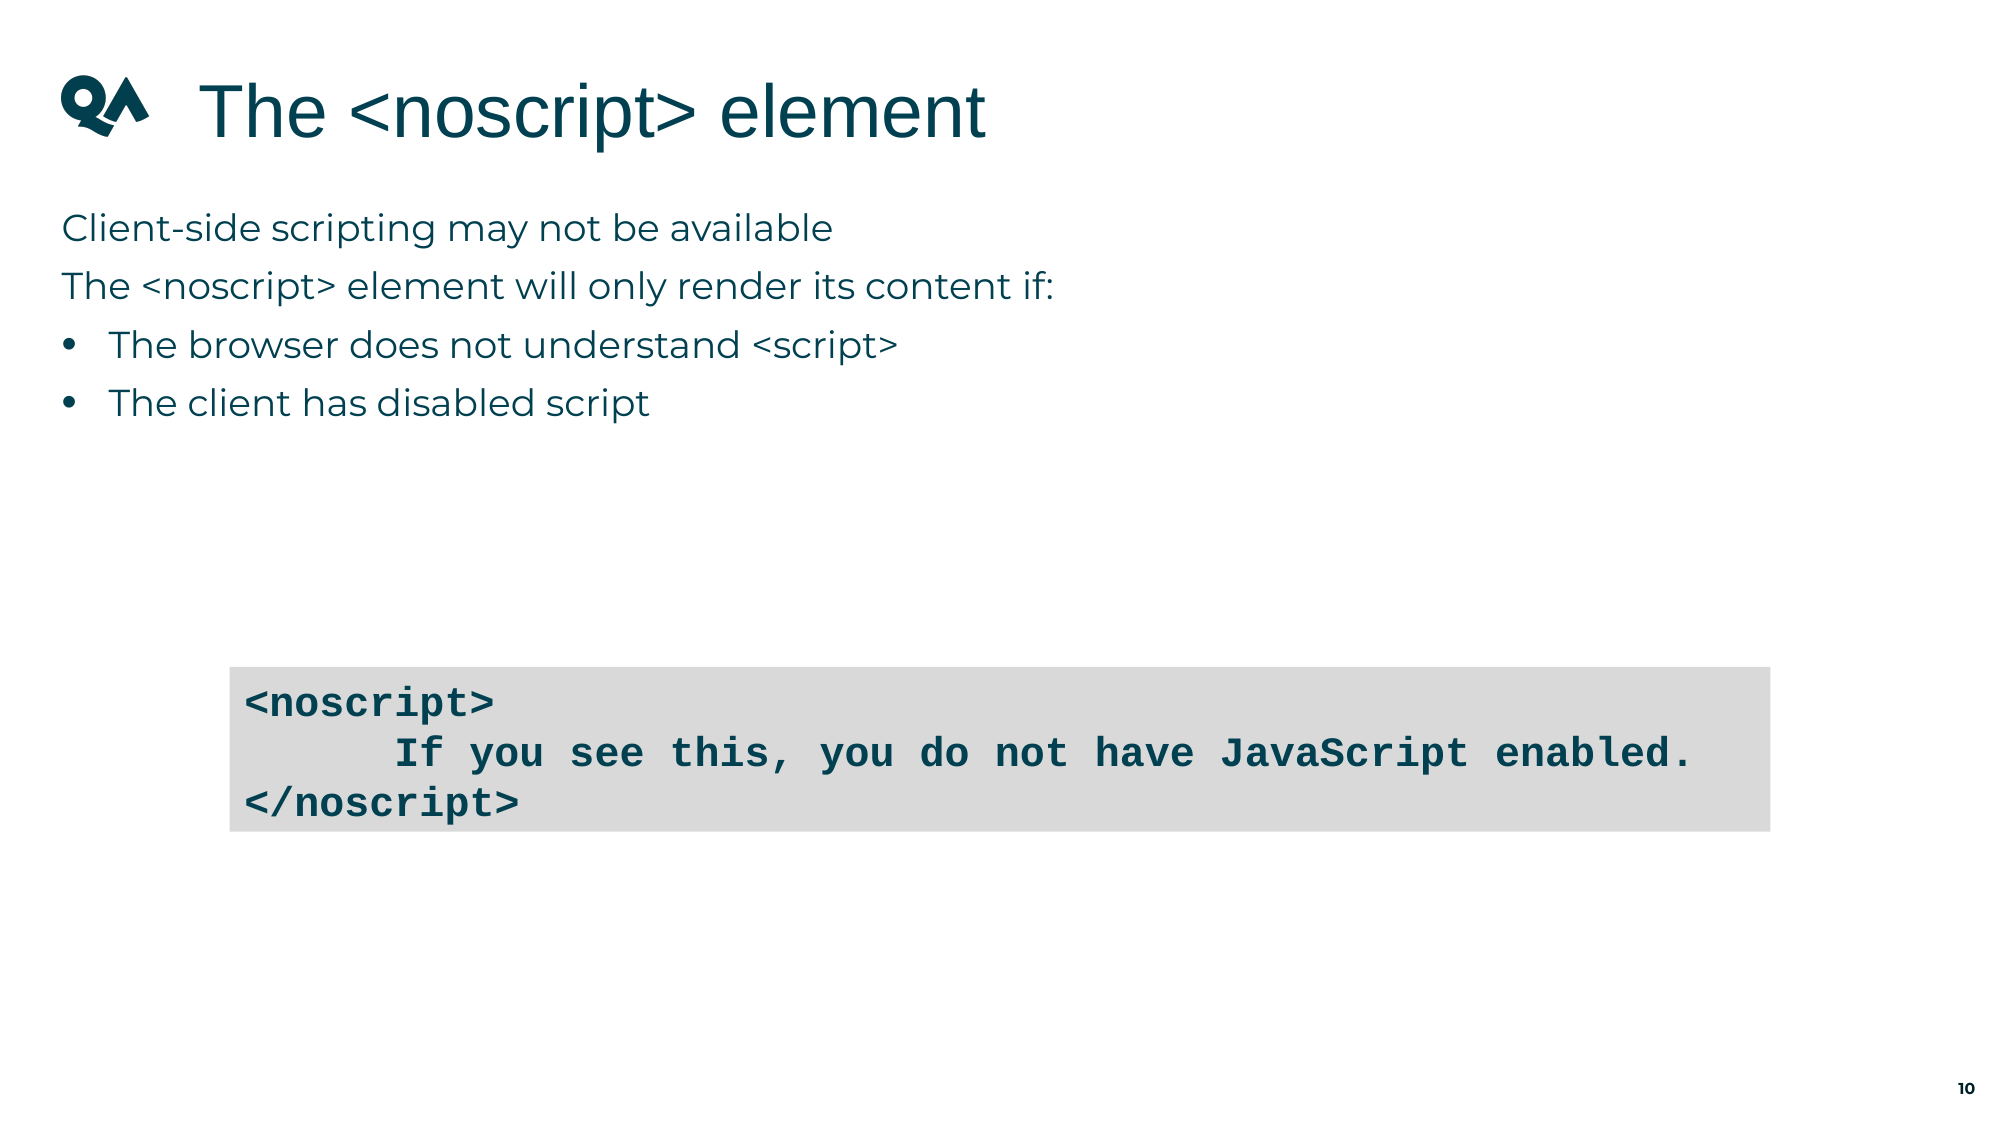

The <noscript> element

Client-side scripting may not be available
The <noscript> element will only render its content if:
The browser does not understand <script>
The client has disabled script
<noscript>
 	If you see this, you do not have JavaScript enabled.
</noscript>
10